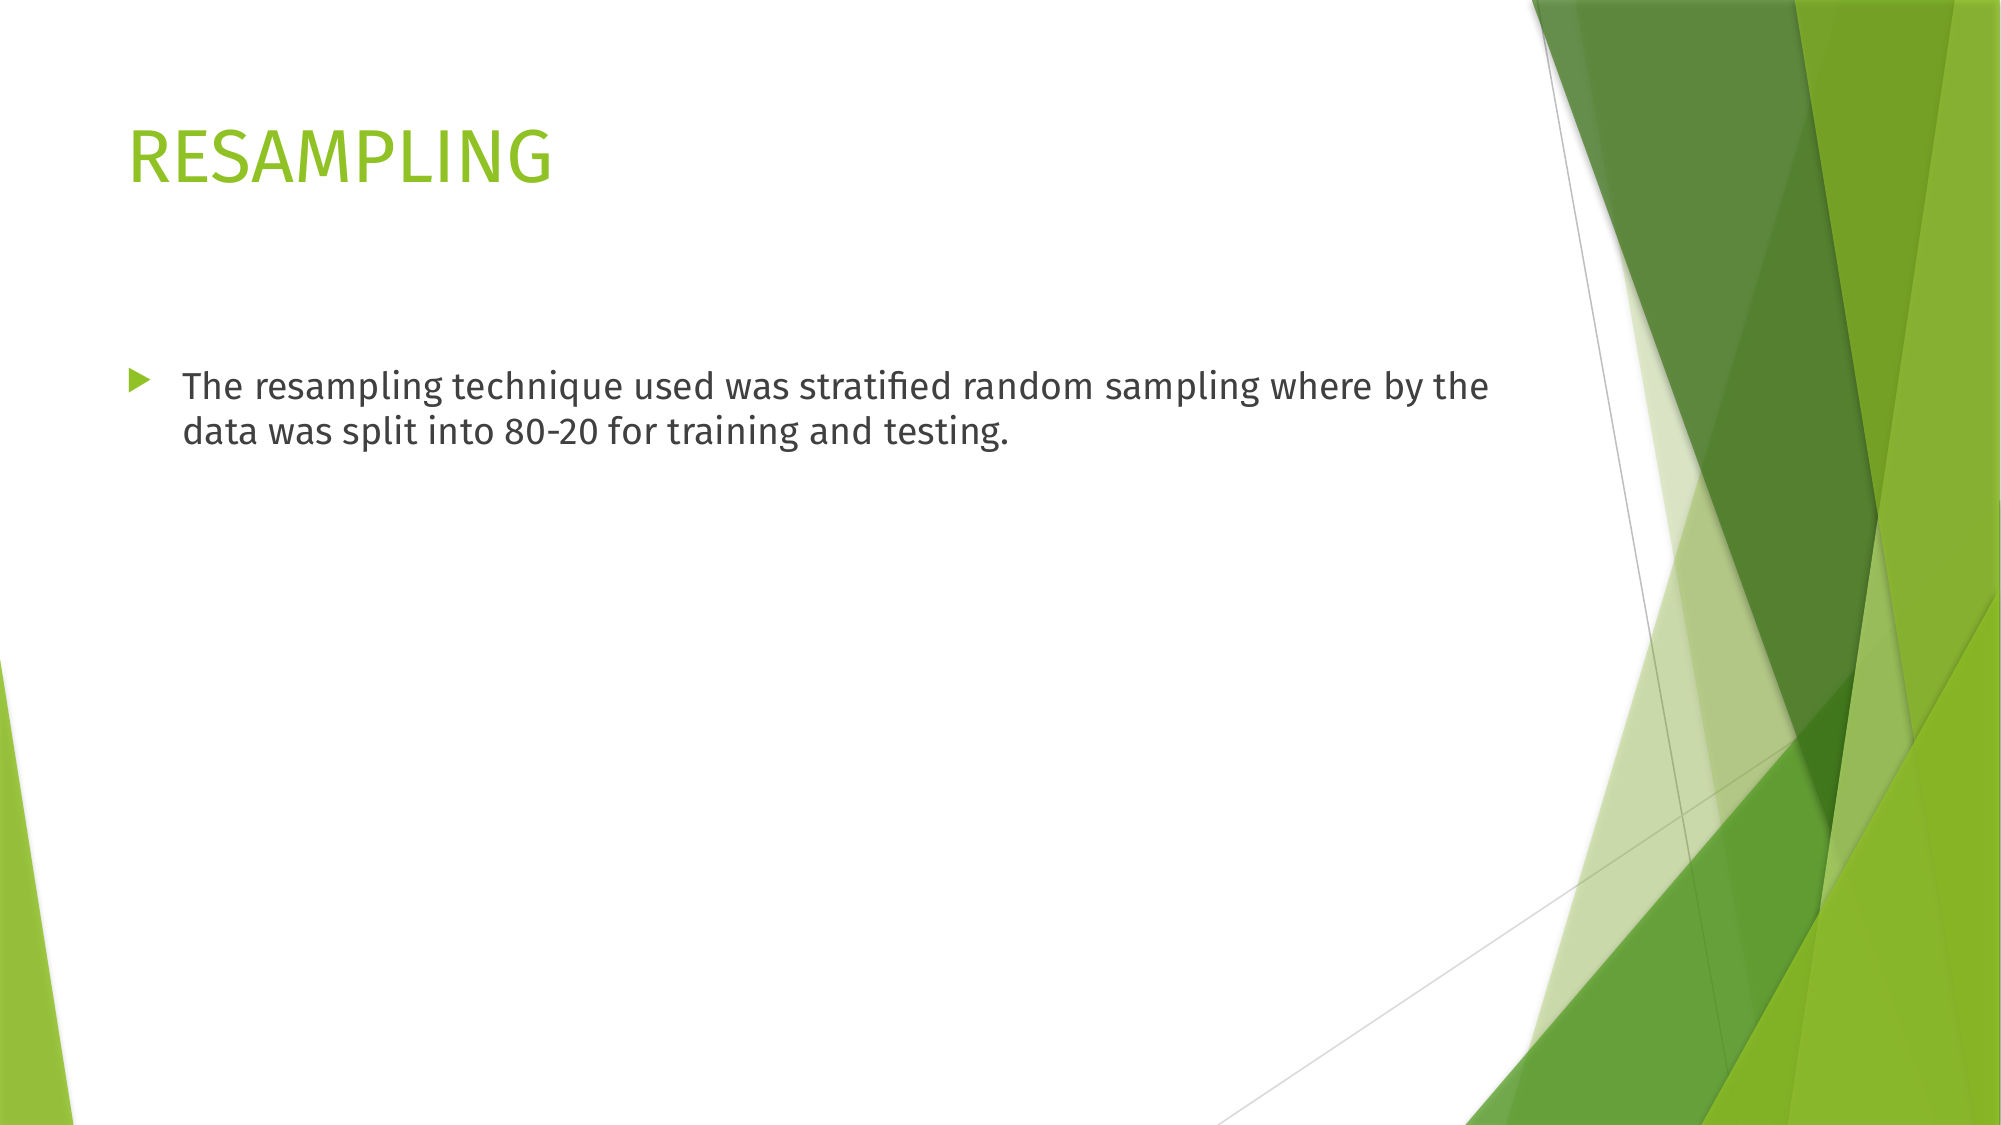

# RESAMPLING
The resampling technique used was stratified random sampling where by the data was split into 80-20 for training and testing.